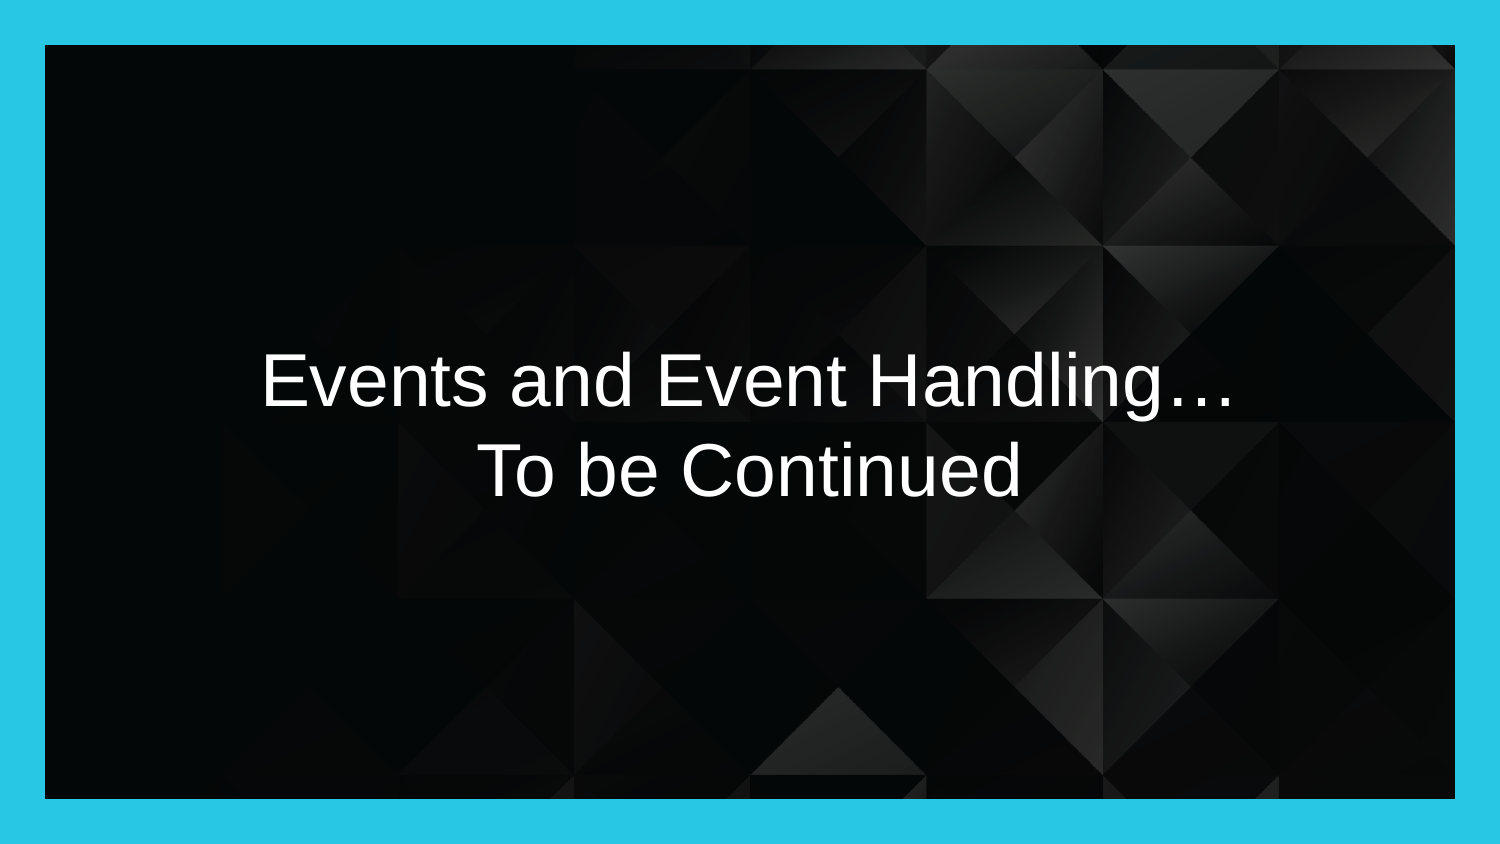

# Events and Event Handling…
To be Continued